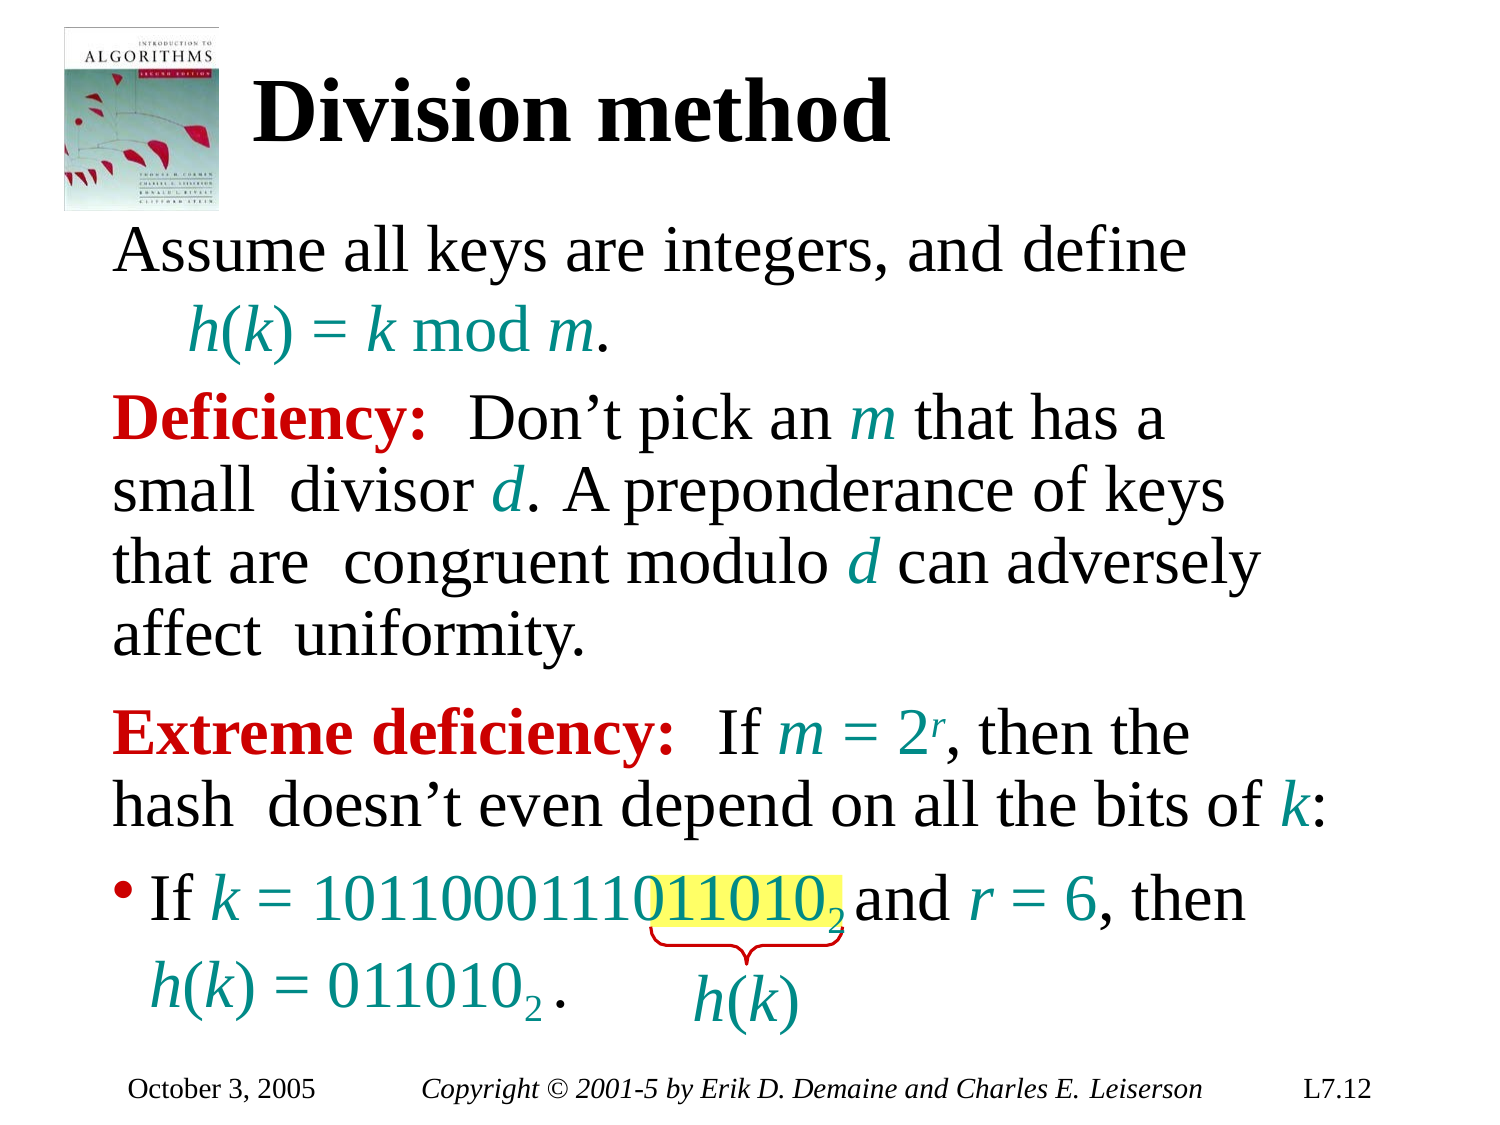

# Division method
Assume all keys are integers, and define
h(k) = k mod m.
Deficiency:	Don’t pick an m that has a small  divisor d.	A preponderance of keys that are  congruent modulo d can adversely affect  uniformity.
Extreme deficiency:	If m = 2r, then the hash  doesn’t even depend on all the bits of k:
If k = 10110001110110102 and r = 6, then
h(k) = 0110102 .

h(k)
October 3, 2005
Copyright © 2001-5 by Erik D. Demaine and Charles E. Leiserson
L7.12